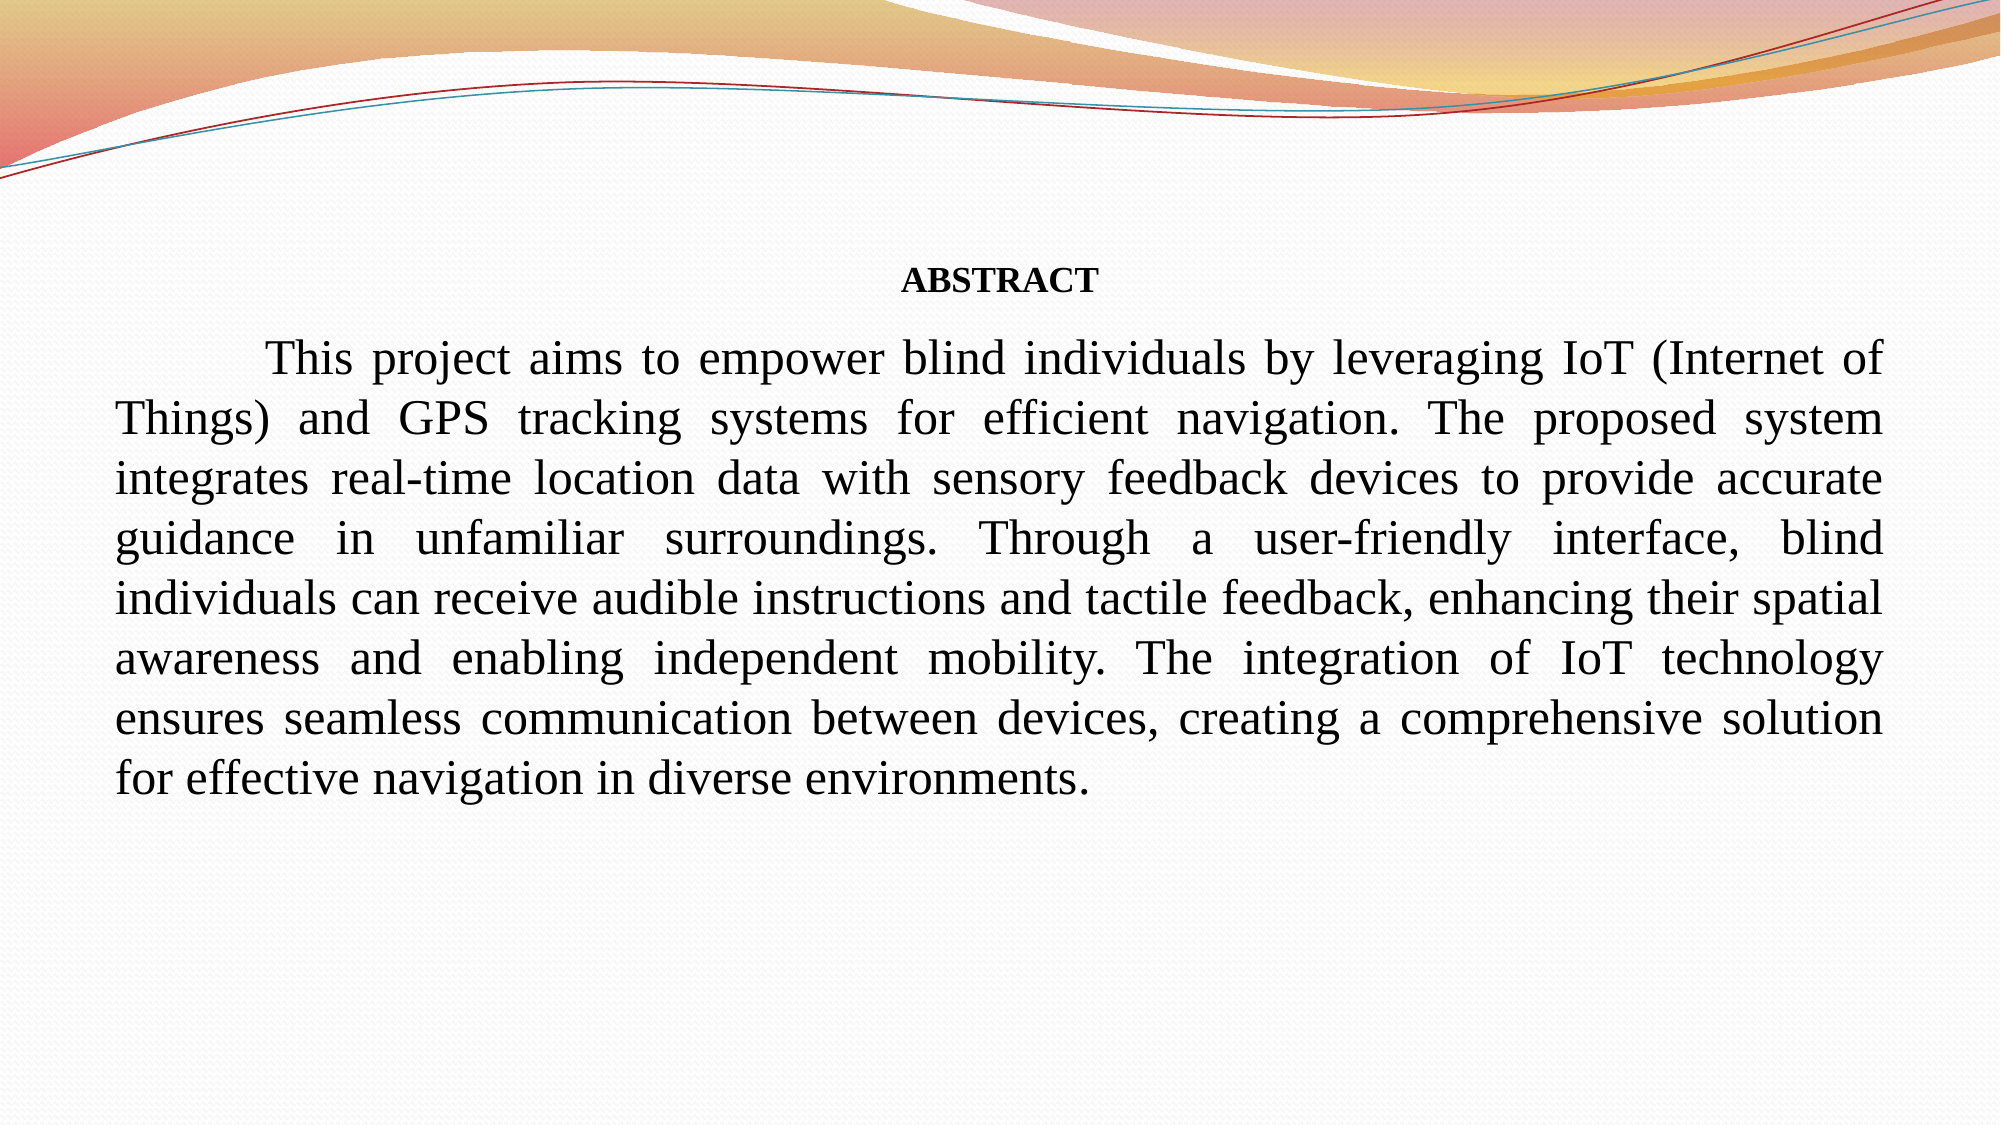

# ABSTRACT
	This project aims to empower blind individuals by leveraging IoT (Internet of Things) and GPS tracking systems for efficient navigation. The proposed system integrates real-time location data with sensory feedback devices to provide accurate guidance in unfamiliar surroundings. Through a user-friendly interface, blind individuals can receive audible instructions and tactile feedback, enhancing their spatial awareness and enabling independent mobility. The integration of IoT technology ensures seamless communication between devices, creating a comprehensive solution for effective navigation in diverse environments.